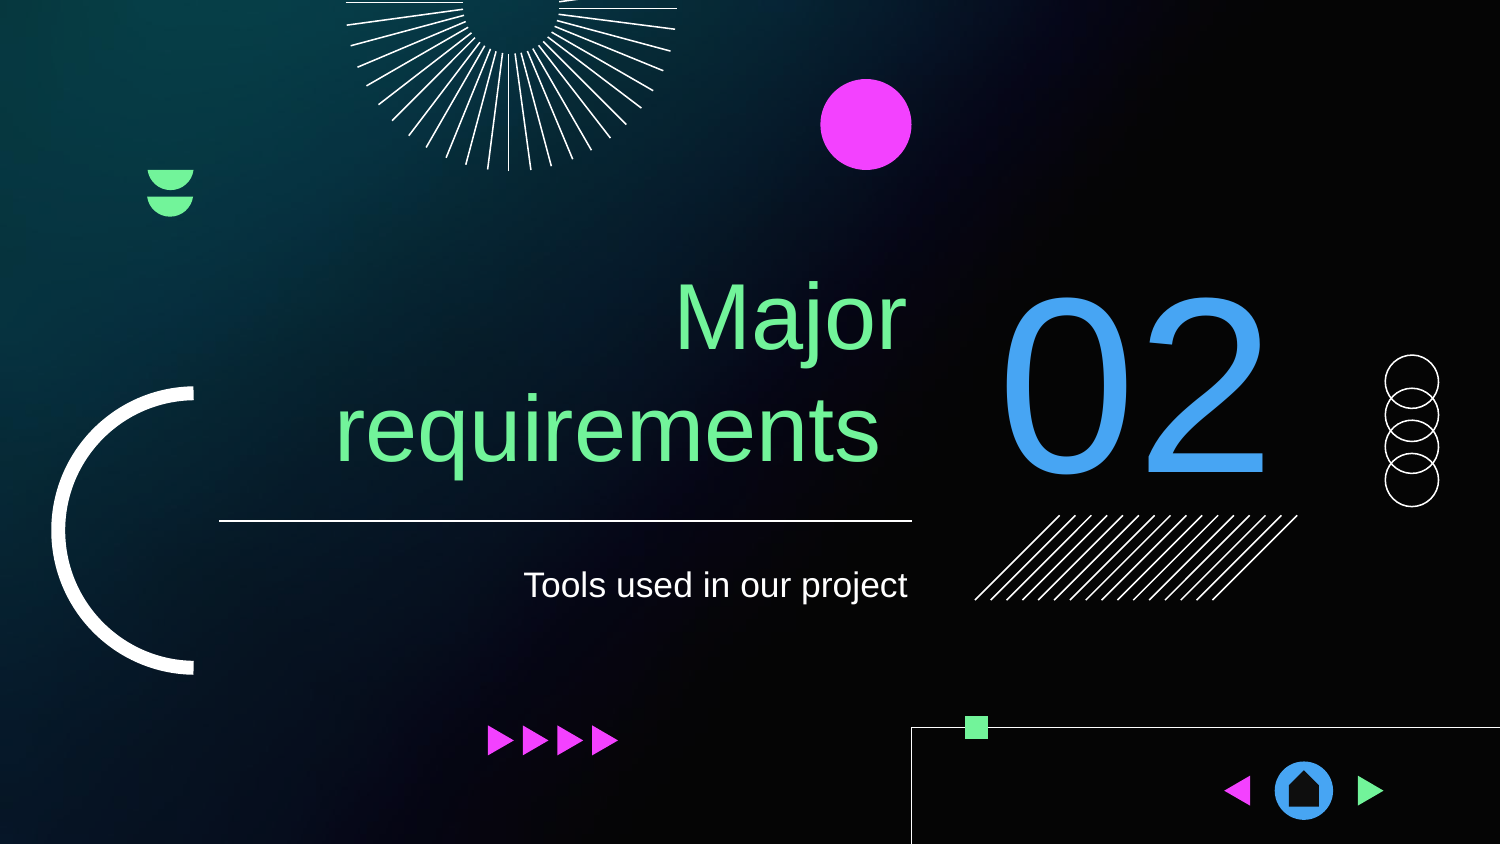

02
# Major requirements

Tools used in our project